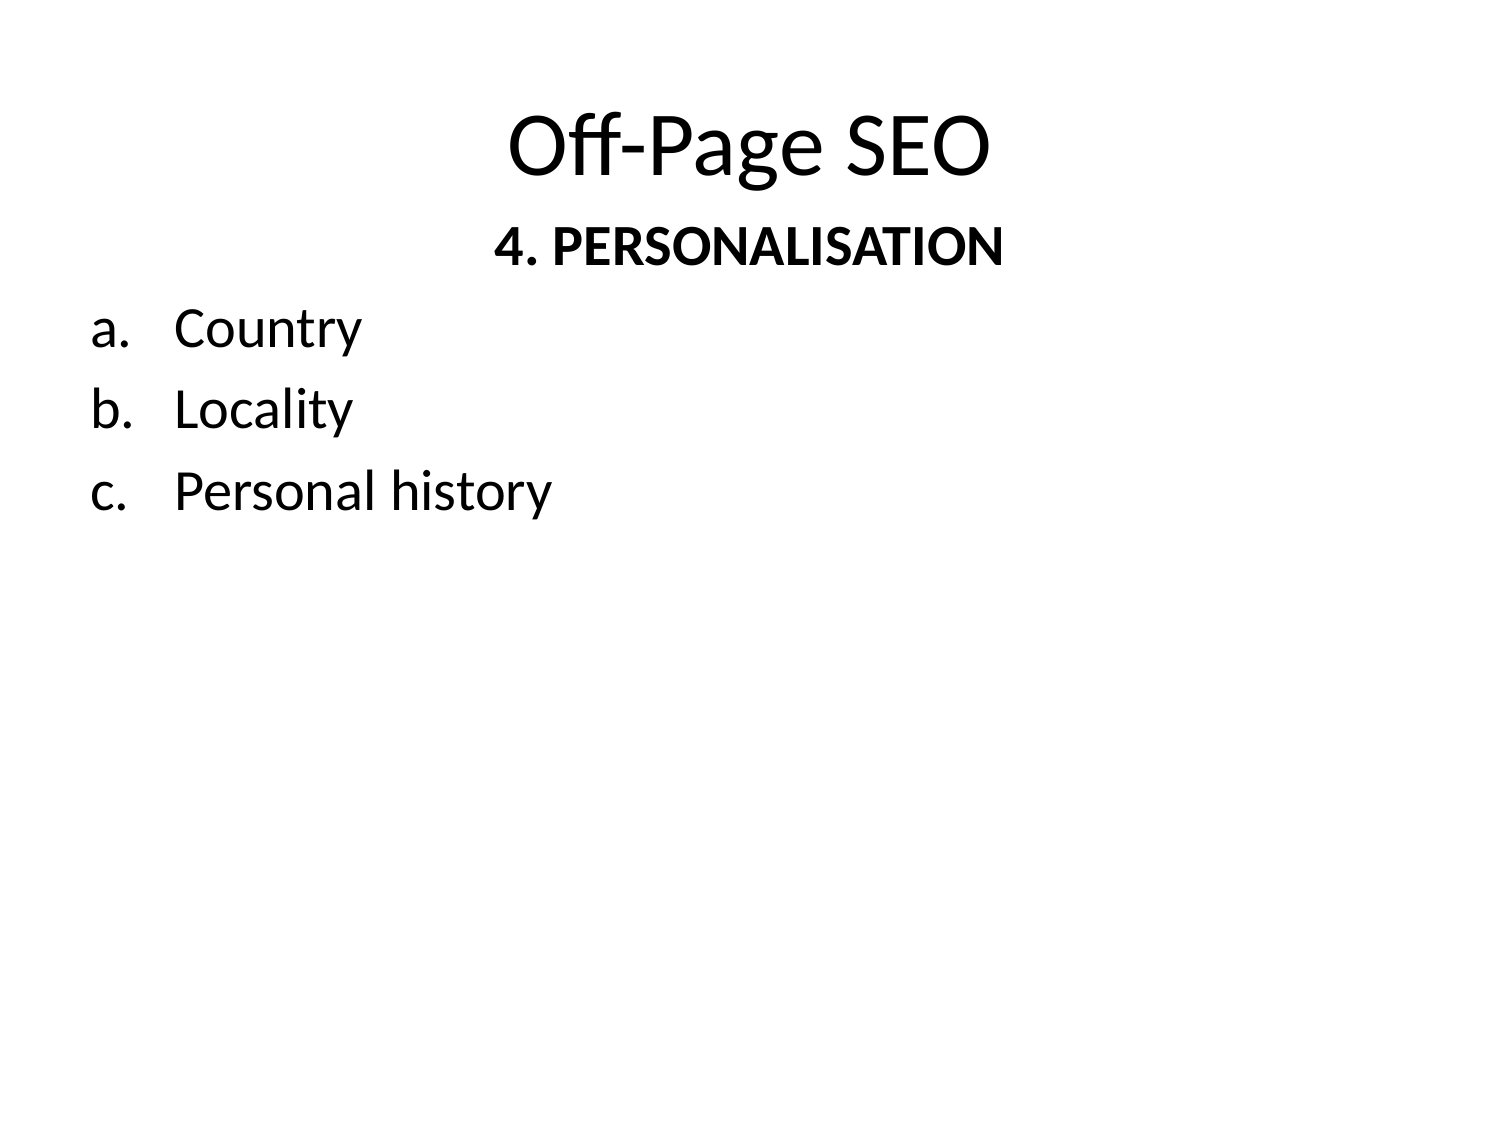

# Off-Page SEO
4. PERSONALISATION
Country
Locality
Personal history